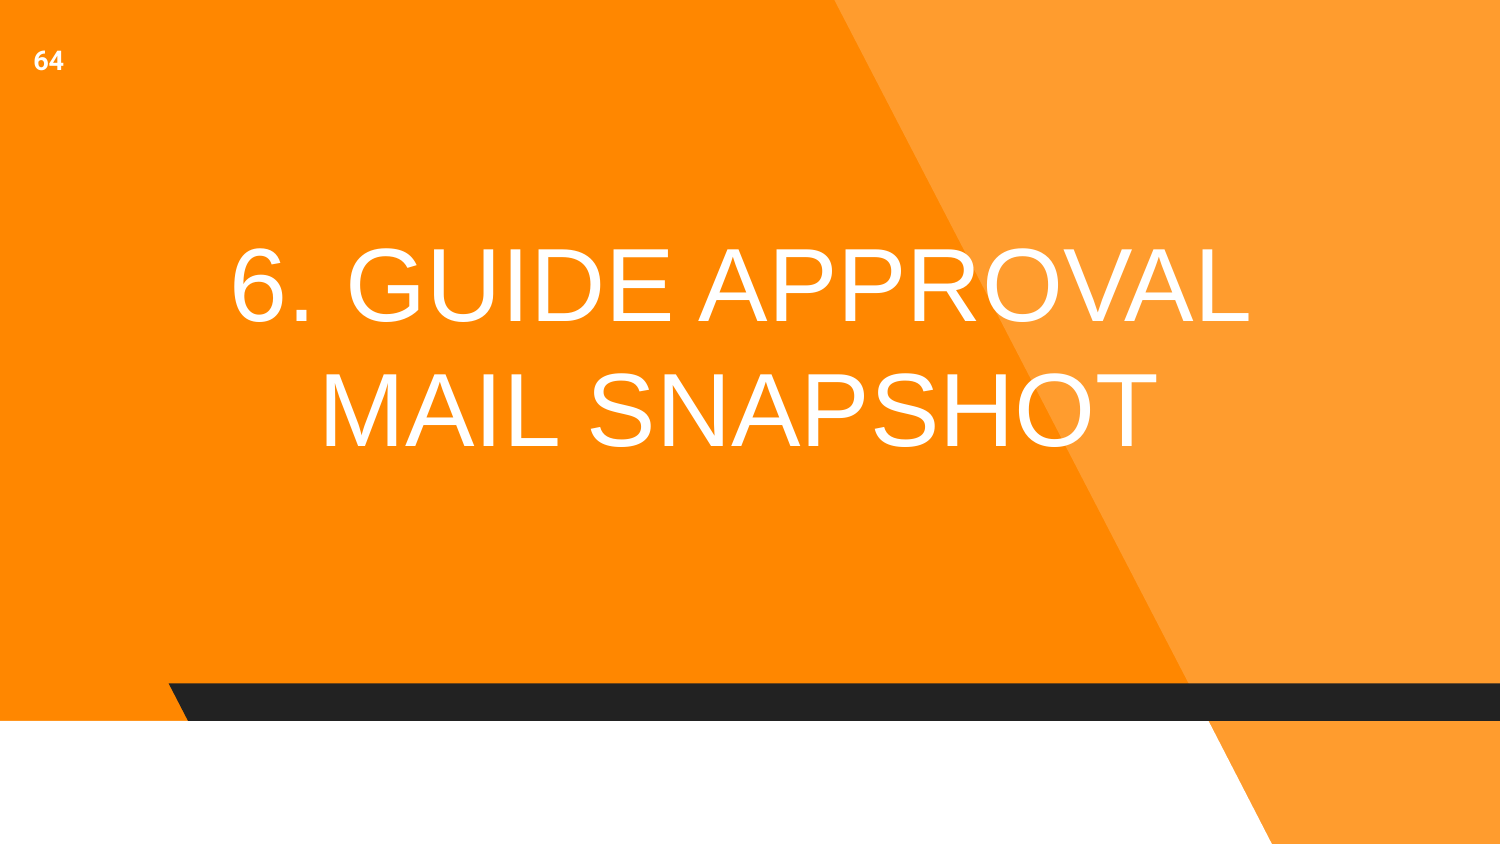

64
# 6. GUIDE APPROVAL MAIL SNAPSHOT